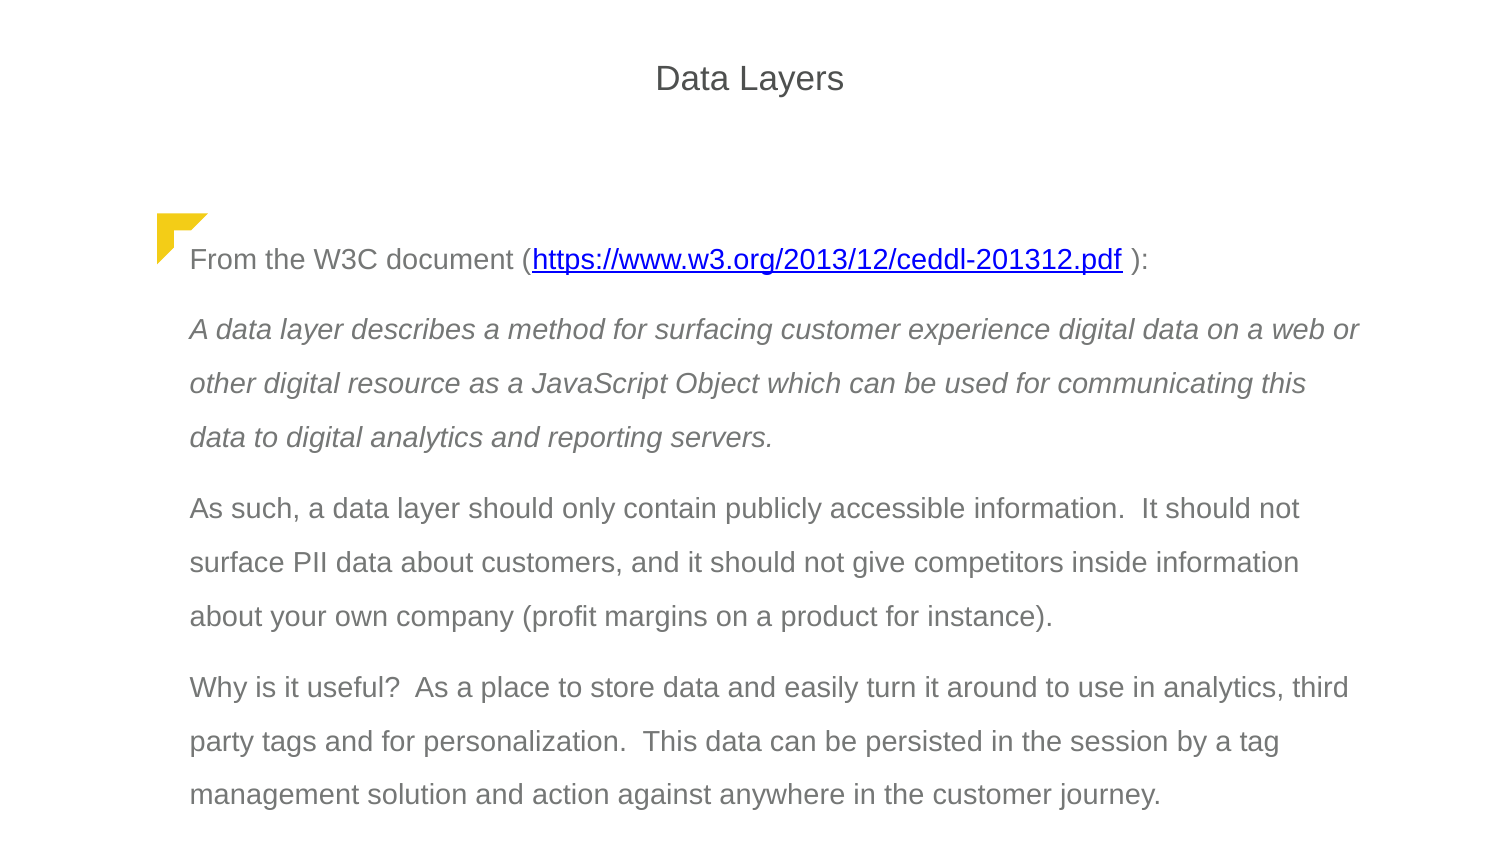

Data Layers

From the W3C document (https://www.w3.org/2013/12/ceddl-201312.pdf ):
A data layer describes a method for surfacing customer experience digital data on a web or other digital resource as a JavaScript Object which can be used for communicating this data to digital analytics and reporting servers.
As such, a data layer should only contain publicly accessible information.  It should not surface PII data about customers, and it should not give competitors inside information about your own company (profit margins on a product for instance).
Why is it useful?  As a place to store data and easily turn it around to use in analytics, third party tags and for personalization.  This data can be persisted in the session by a tag management solution and action against anywhere in the customer journey.